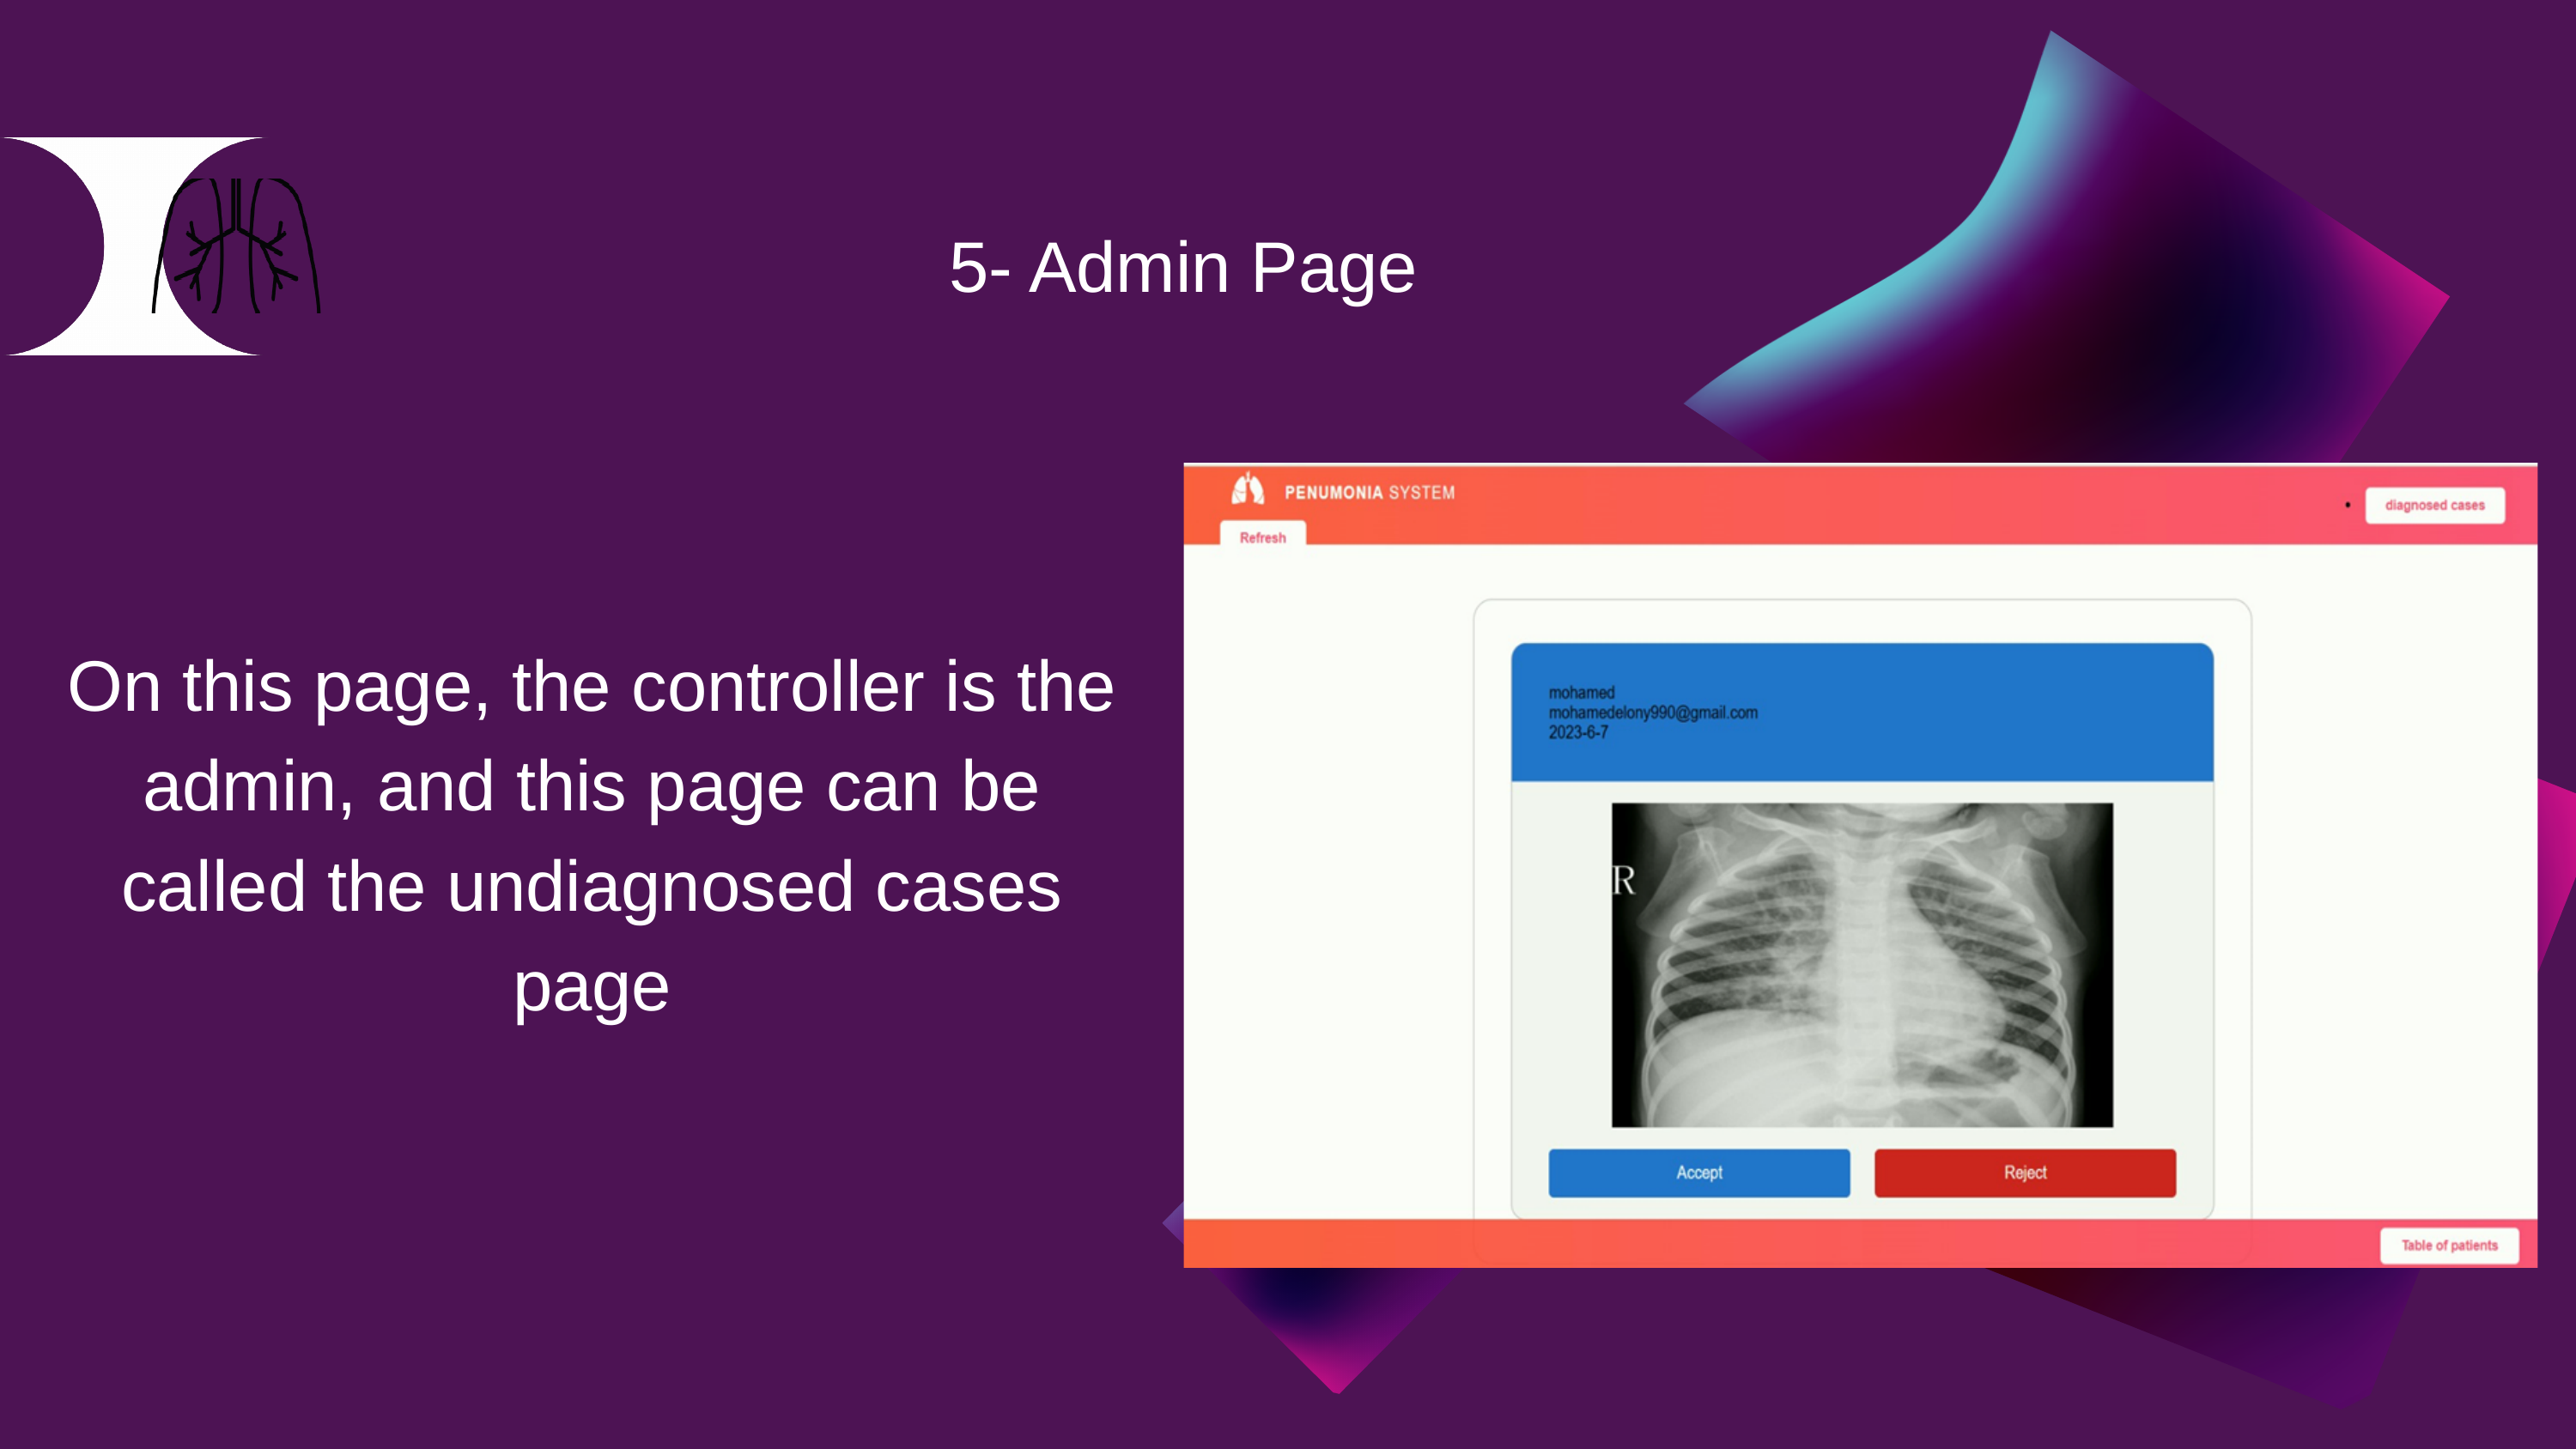

5- Admin Page

On this page, the controller is the admin, and this page can be called the undiagnosed cases page